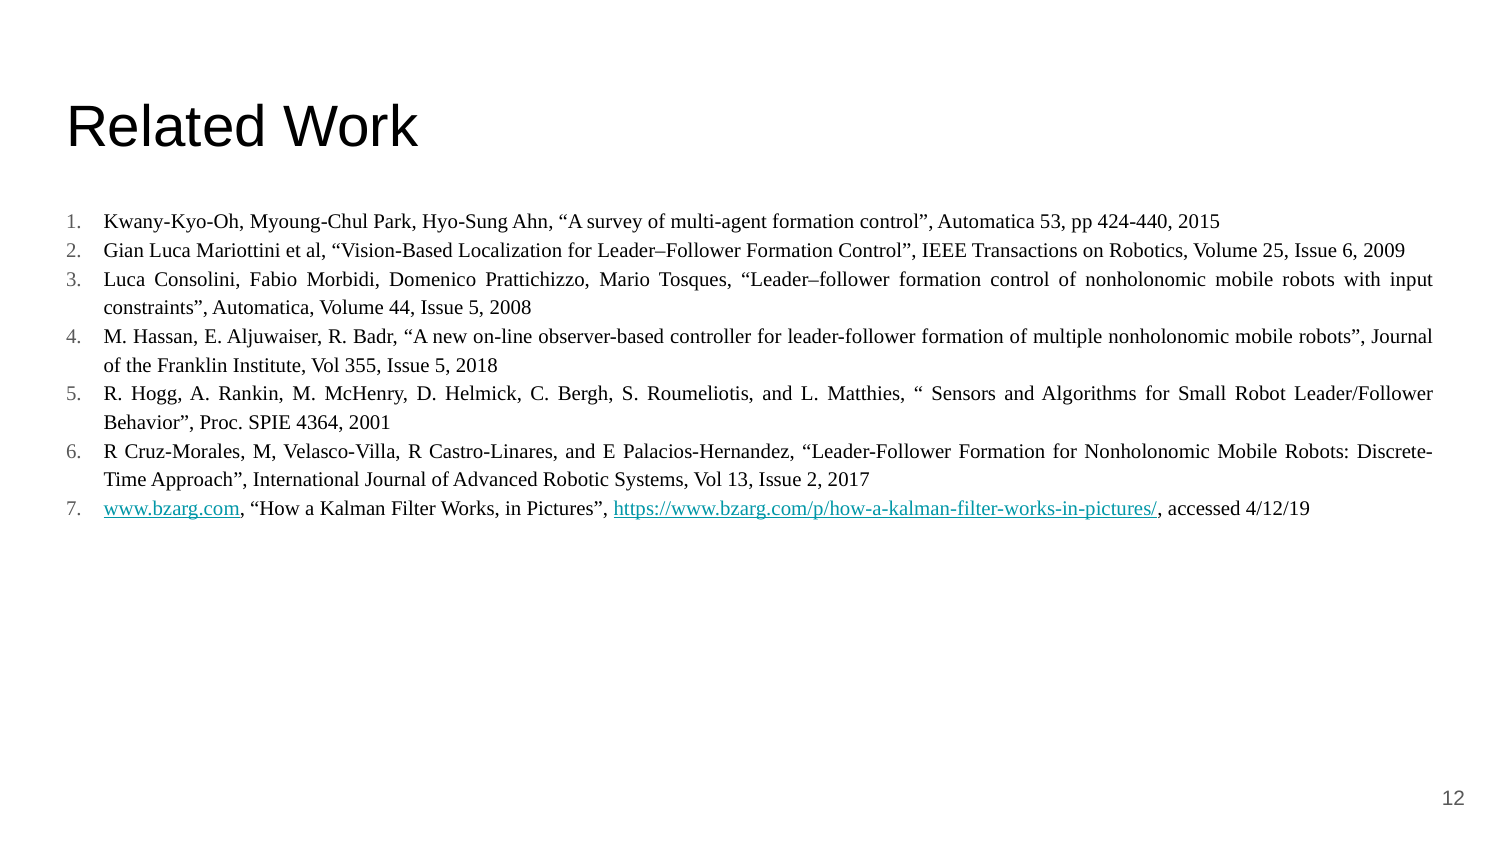

# Related Work
Kwany-Kyo-Oh, Myoung-Chul Park, Hyo-Sung Ahn, “A survey of multi-agent formation control”, Automatica 53, pp 424-440, 2015
Gian Luca Mariottini et al, “Vision-Based Localization for Leader–Follower Formation Control”, IEEE Transactions on Robotics, Volume 25, Issue 6, 2009
Luca Consolini, Fabio Morbidi, Domenico Prattichizzo, Mario Tosques, “Leader–follower formation control of nonholonomic mobile robots with input constraints”, Automatica, Volume 44, Issue 5, 2008
M. Hassan, E. Aljuwaiser, R. Badr, “A new on-line observer-based controller for leader-follower formation of multiple nonholonomic mobile robots”, Journal of the Franklin Institute, Vol 355, Issue 5, 2018
R. Hogg, A. Rankin, M. McHenry, D. Helmick, C. Bergh, S. Roumeliotis, and L. Matthies, “ Sensors and Algorithms for Small Robot Leader/Follower Behavior”, Proc. SPIE 4364, 2001
R Cruz-Morales, M, Velasco-Villa, R Castro-Linares, and E Palacios-Hernandez, “Leader-Follower Formation for Nonholonomic Mobile Robots: Discrete-Time Approach”, International Journal of Advanced Robotic Systems, Vol 13, Issue 2, 2017
www.bzarg.com, “How a Kalman Filter Works, in Pictures”, https://www.bzarg.com/p/how-a-kalman-filter-works-in-pictures/, accessed 4/12/19
12